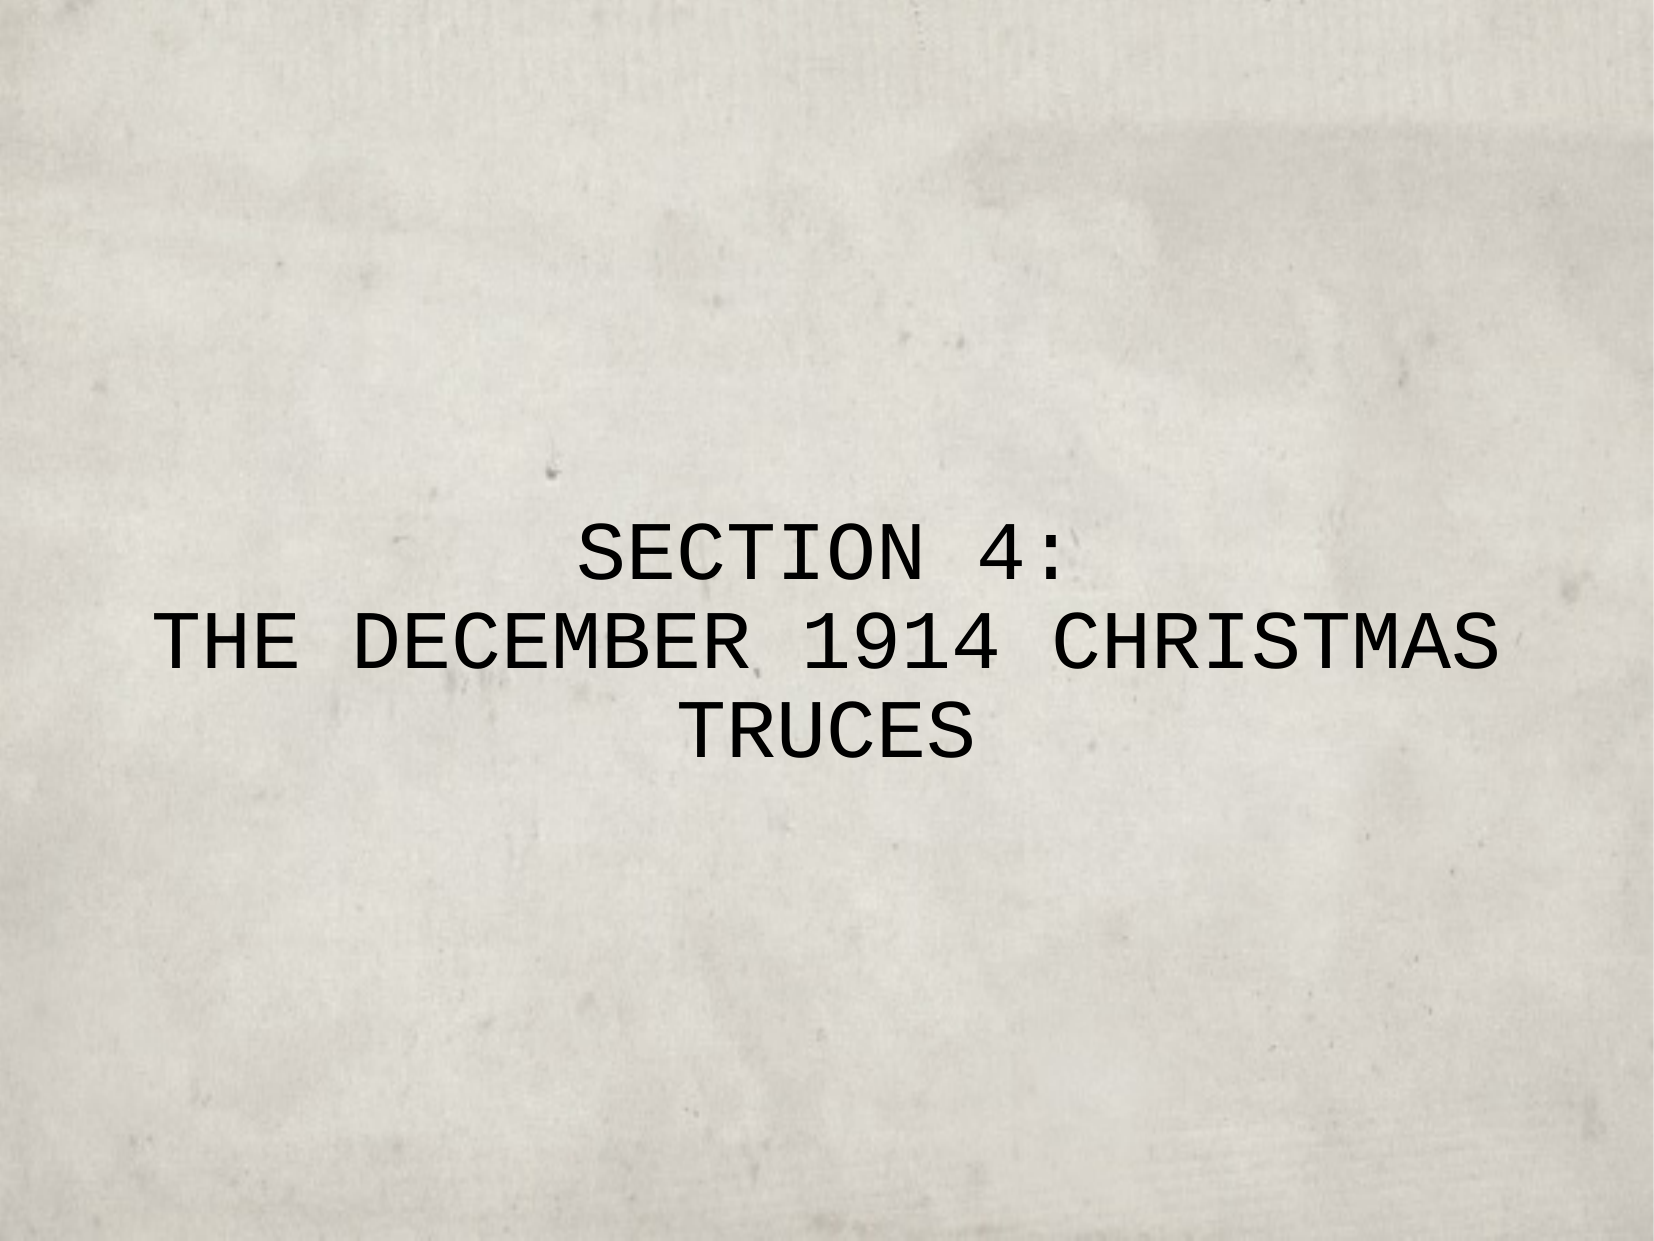

# SECTION 4: THE DECEMBER 1914 CHRISTMAS TRUCES